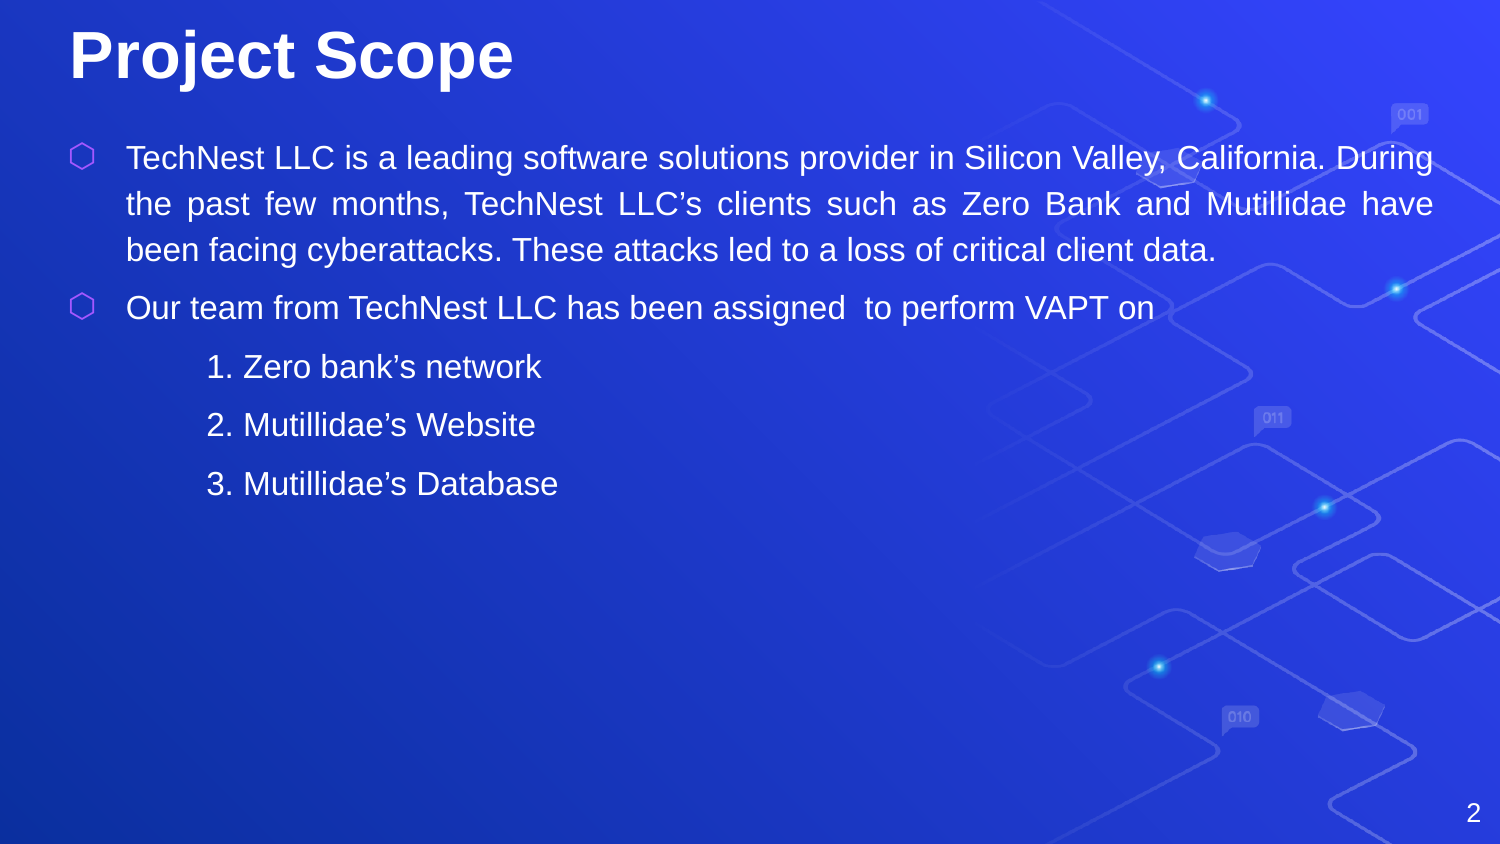

# Project Scope
TechNest LLC is a leading software solutions provider in Silicon Valley, California. During the past few months, TechNest LLC’s clients such as Zero Bank and Mutillidae have been facing cyberattacks. These attacks led to a loss of critical client data.
Our team from TechNest LLC has been assigned  to perform VAPT on
               1. Zero bank’s network
               2. Mutillidae’s Website
               3. Mutillidae’s Database
2